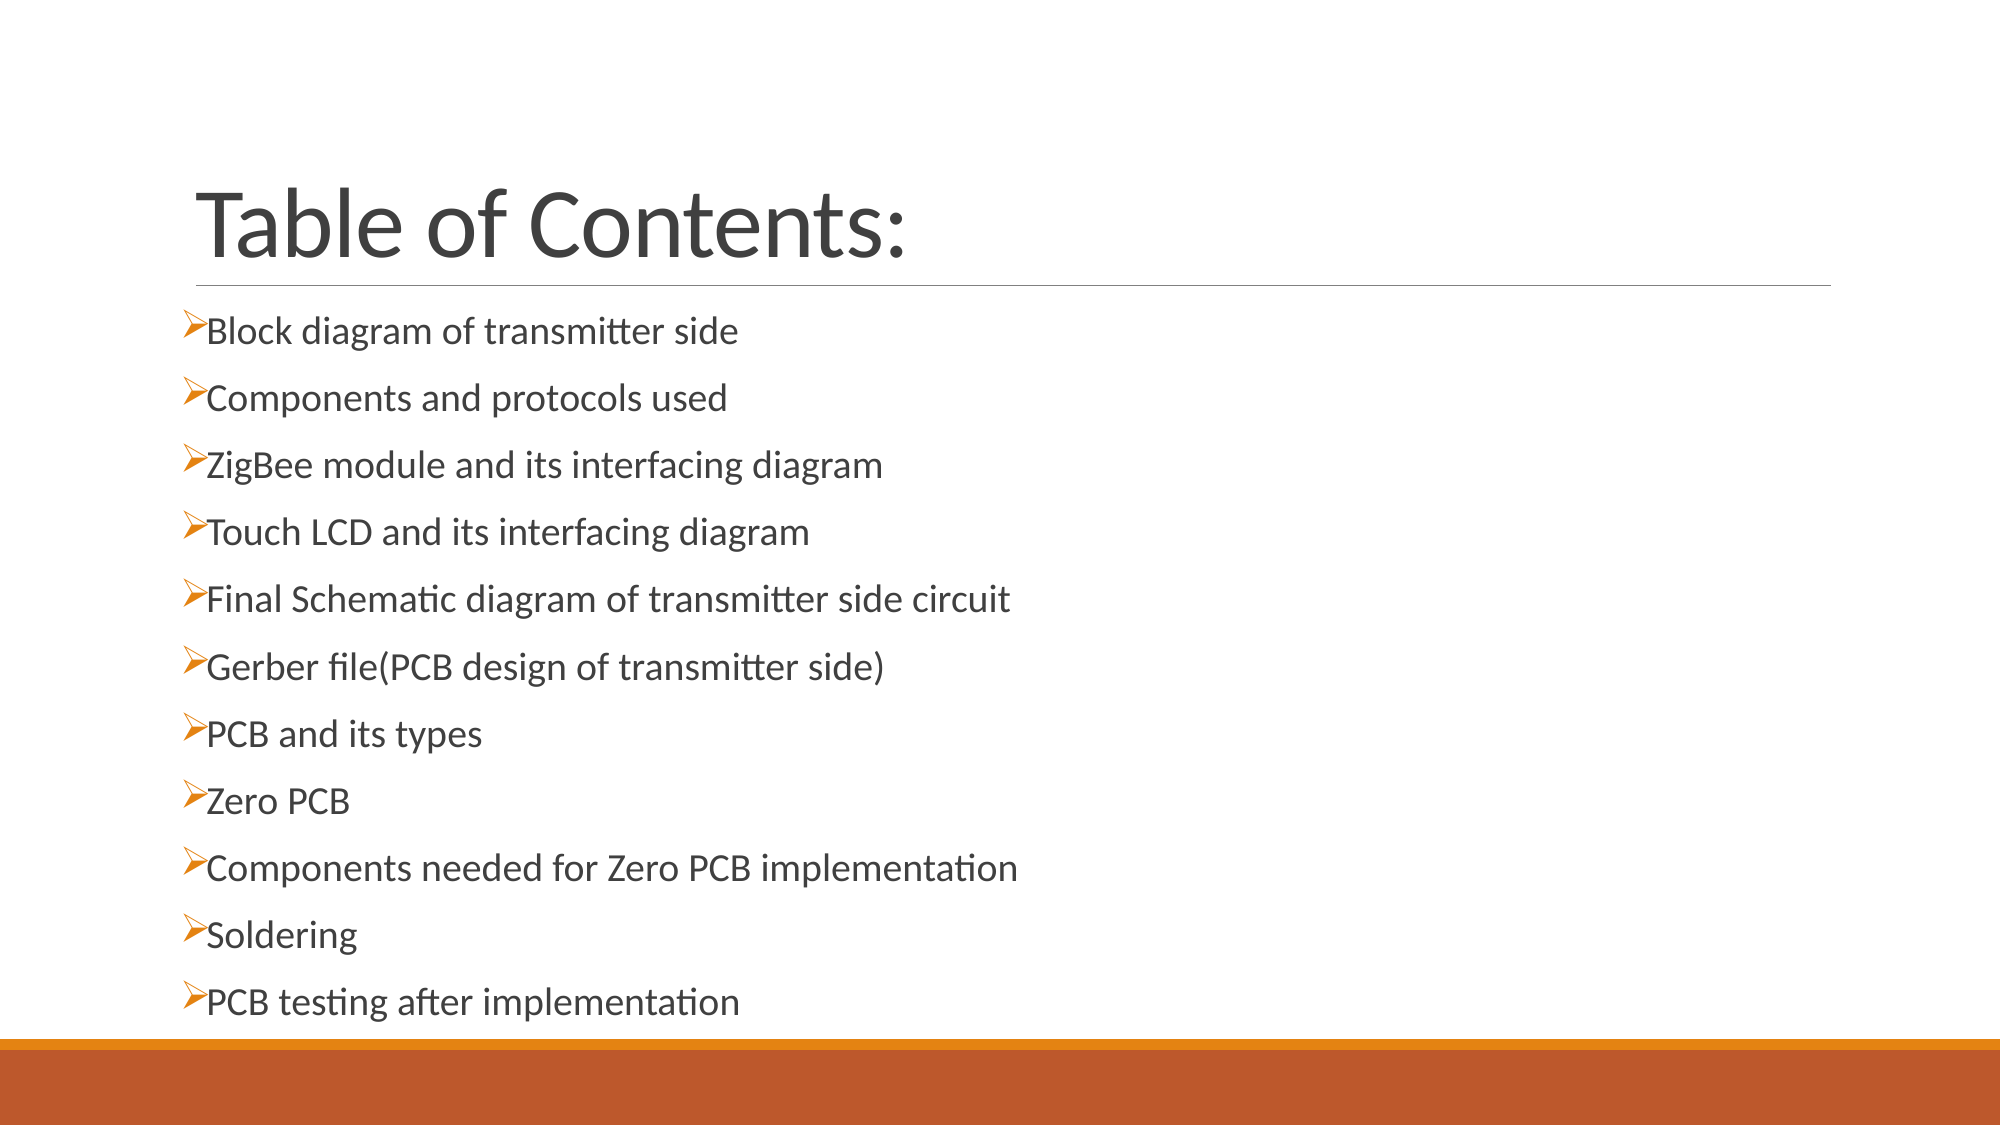

# Table of Contents:
Block diagram of transmitter side
Components and protocols used
ZigBee module and its interfacing diagram
Touch LCD and its interfacing diagram
Final Schematic diagram of transmitter side circuit
Gerber file(PCB design of transmitter side)
PCB and its types
Zero PCB
Components needed for Zero PCB implementation
Soldering
PCB testing after implementation